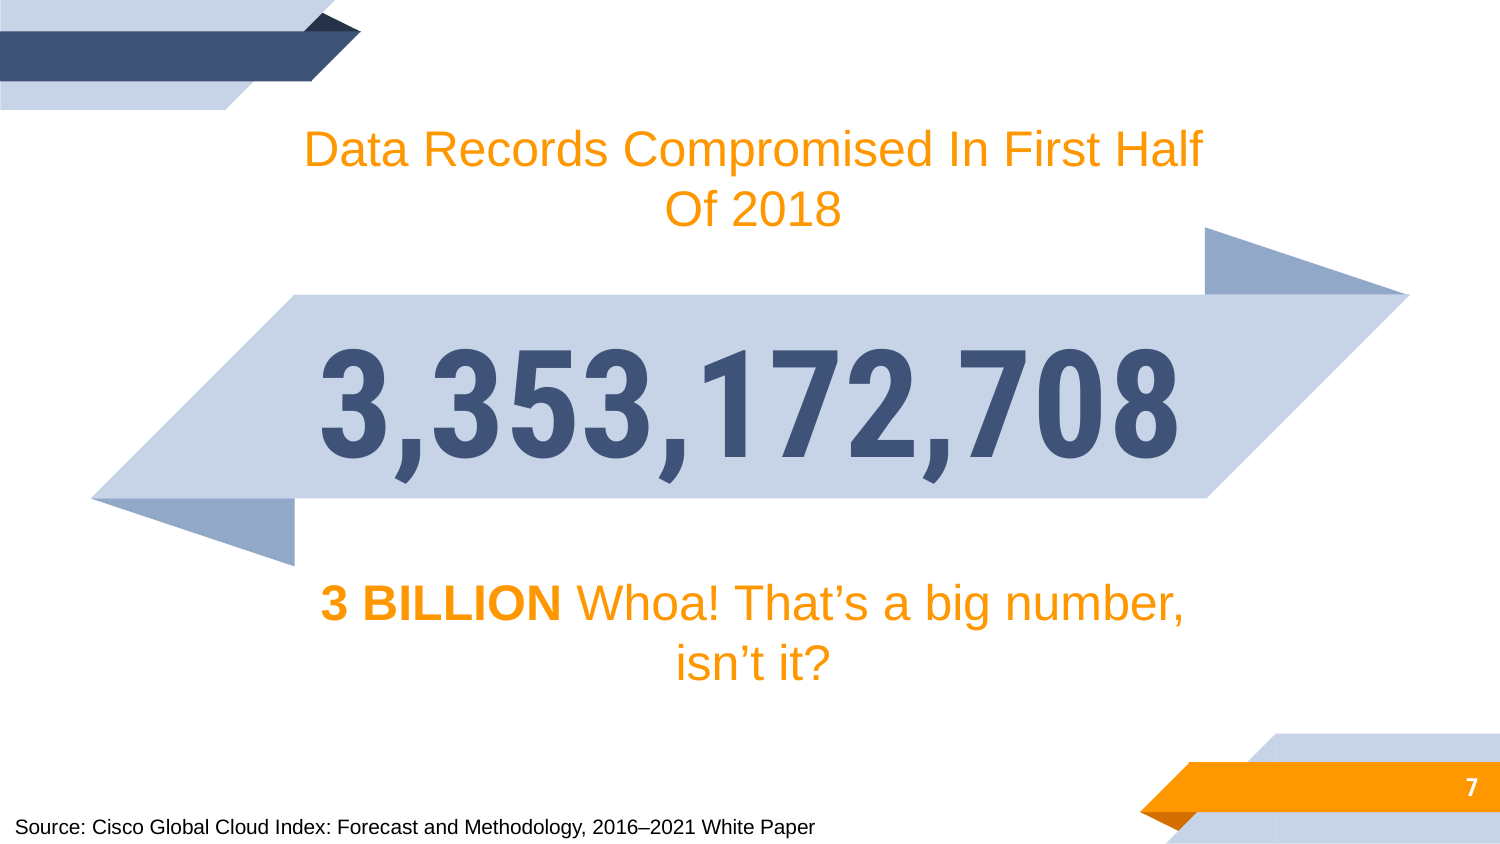

Data Records Compromised In First Half Of 2018

3,353,172,708
3 BILLION Whoa! That’s a big number, isn’t it?
7
Source: Cisco Global Cloud Index: Forecast and Methodology, 2016–2021 White Paper